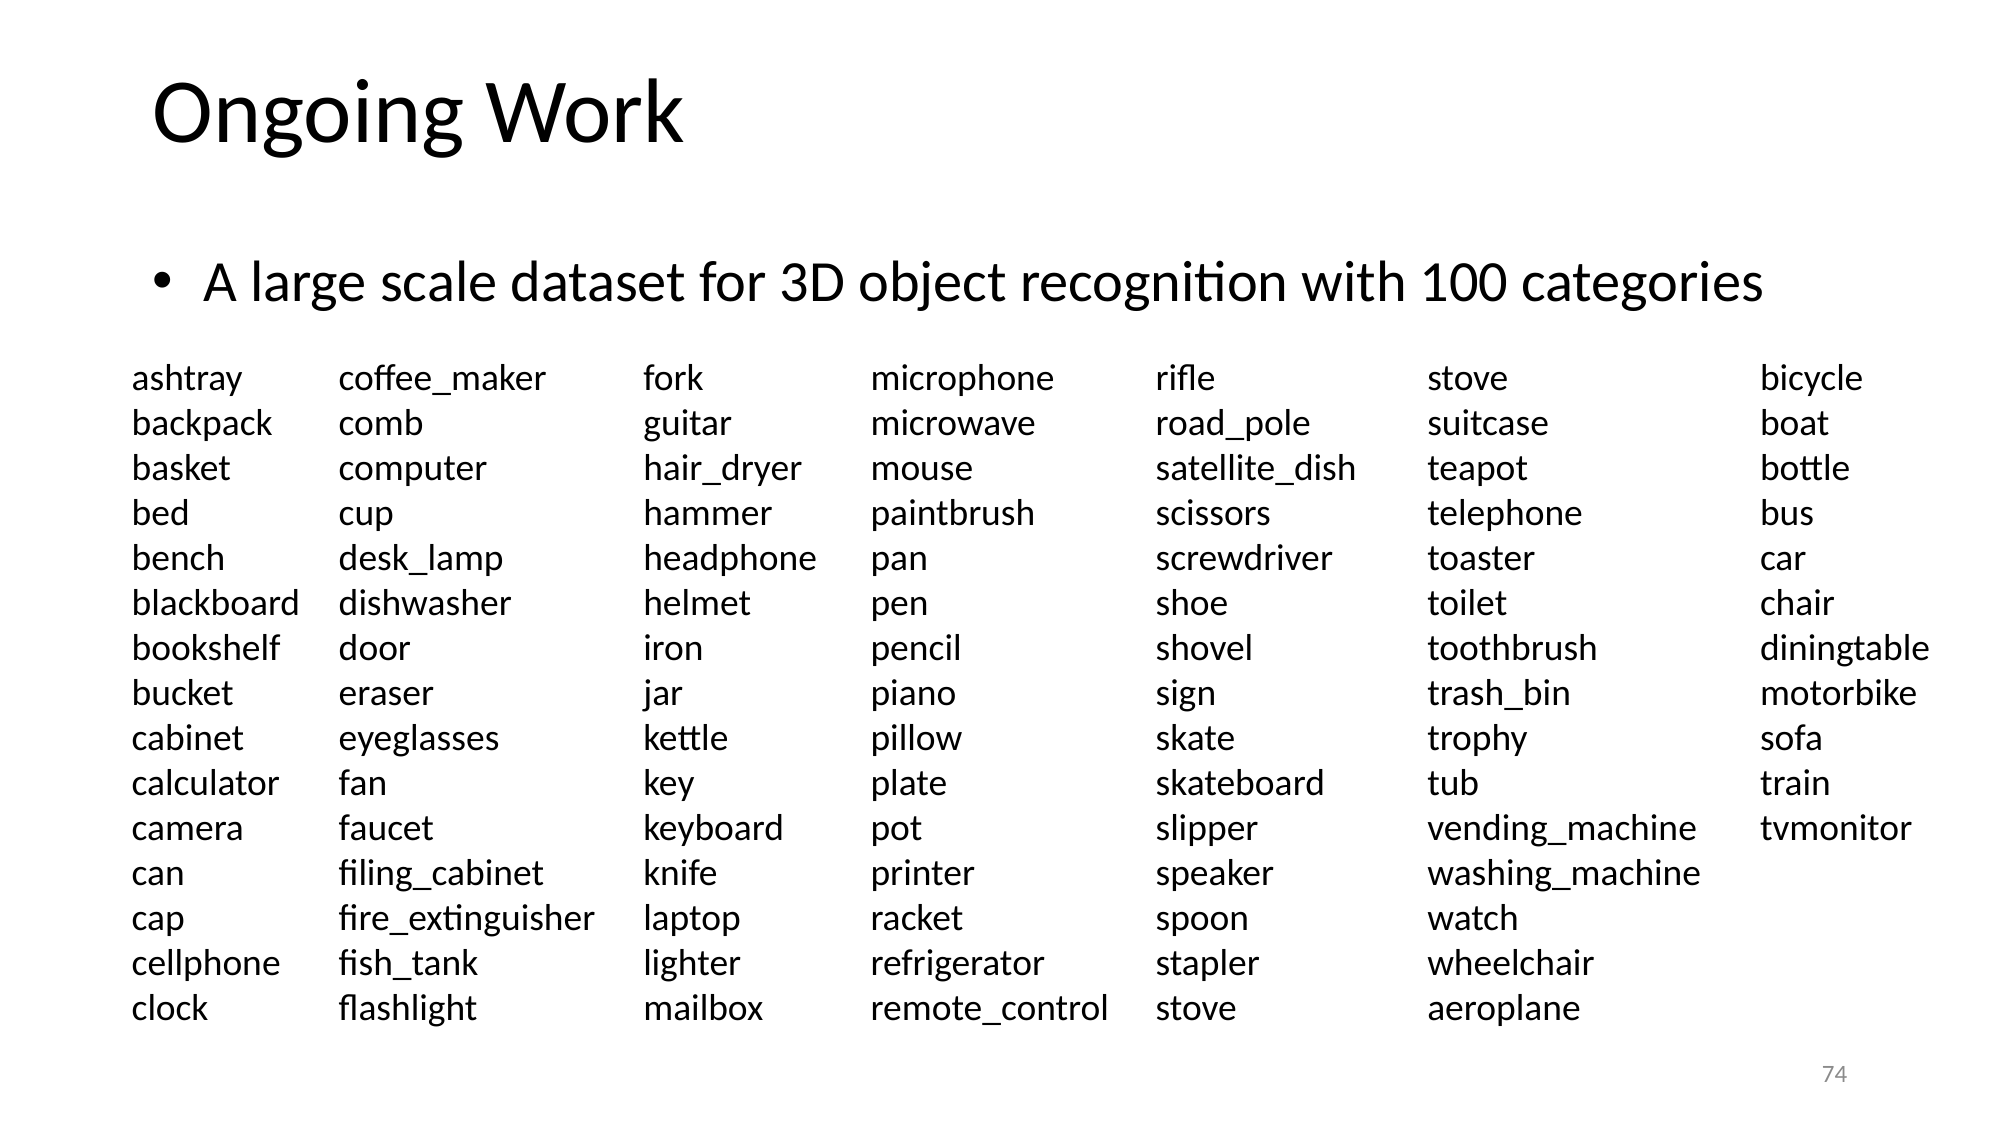

# Ongoing Work
 A large scale dataset for 3D object recognition with 100 categories
ashtray
backpack
basket
bed
bench
blackboard
bookshelf
bucket
cabinet
calculator
camera
can
cap
cellphone
clock
coffee_maker
comb
computer
cup
desk_lamp
dishwasher
door
eraser
eyeglasses
fan
faucet
filing_cabinet
fire_extinguisher
fish_tank
flashlight
fork
guitar
hair_dryer
hammer
headphone
helmet
iron
jar
kettle
key
keyboard
knife
laptop
lighter
mailbox
microphone
microwave
mouse
paintbrush
pan
pen
pencil
piano
pillow
plate
pot
printer
racket
refrigerator
remote_control
rifle
road_pole
satellite_dish
scissors
screwdriver
shoe
shovel
sign
skate
skateboard
slipper
speaker
spoon
stapler
stove
stove
suitcase
teapot
telephone
toaster
toilet
toothbrush
trash_bin
trophy
tub
vending_machine
washing_machine
watch
wheelchair
aeroplane
bicycle
boat
bottle
bus
car
chair
diningtable
motorbike
sofa
train
tvmonitor
74